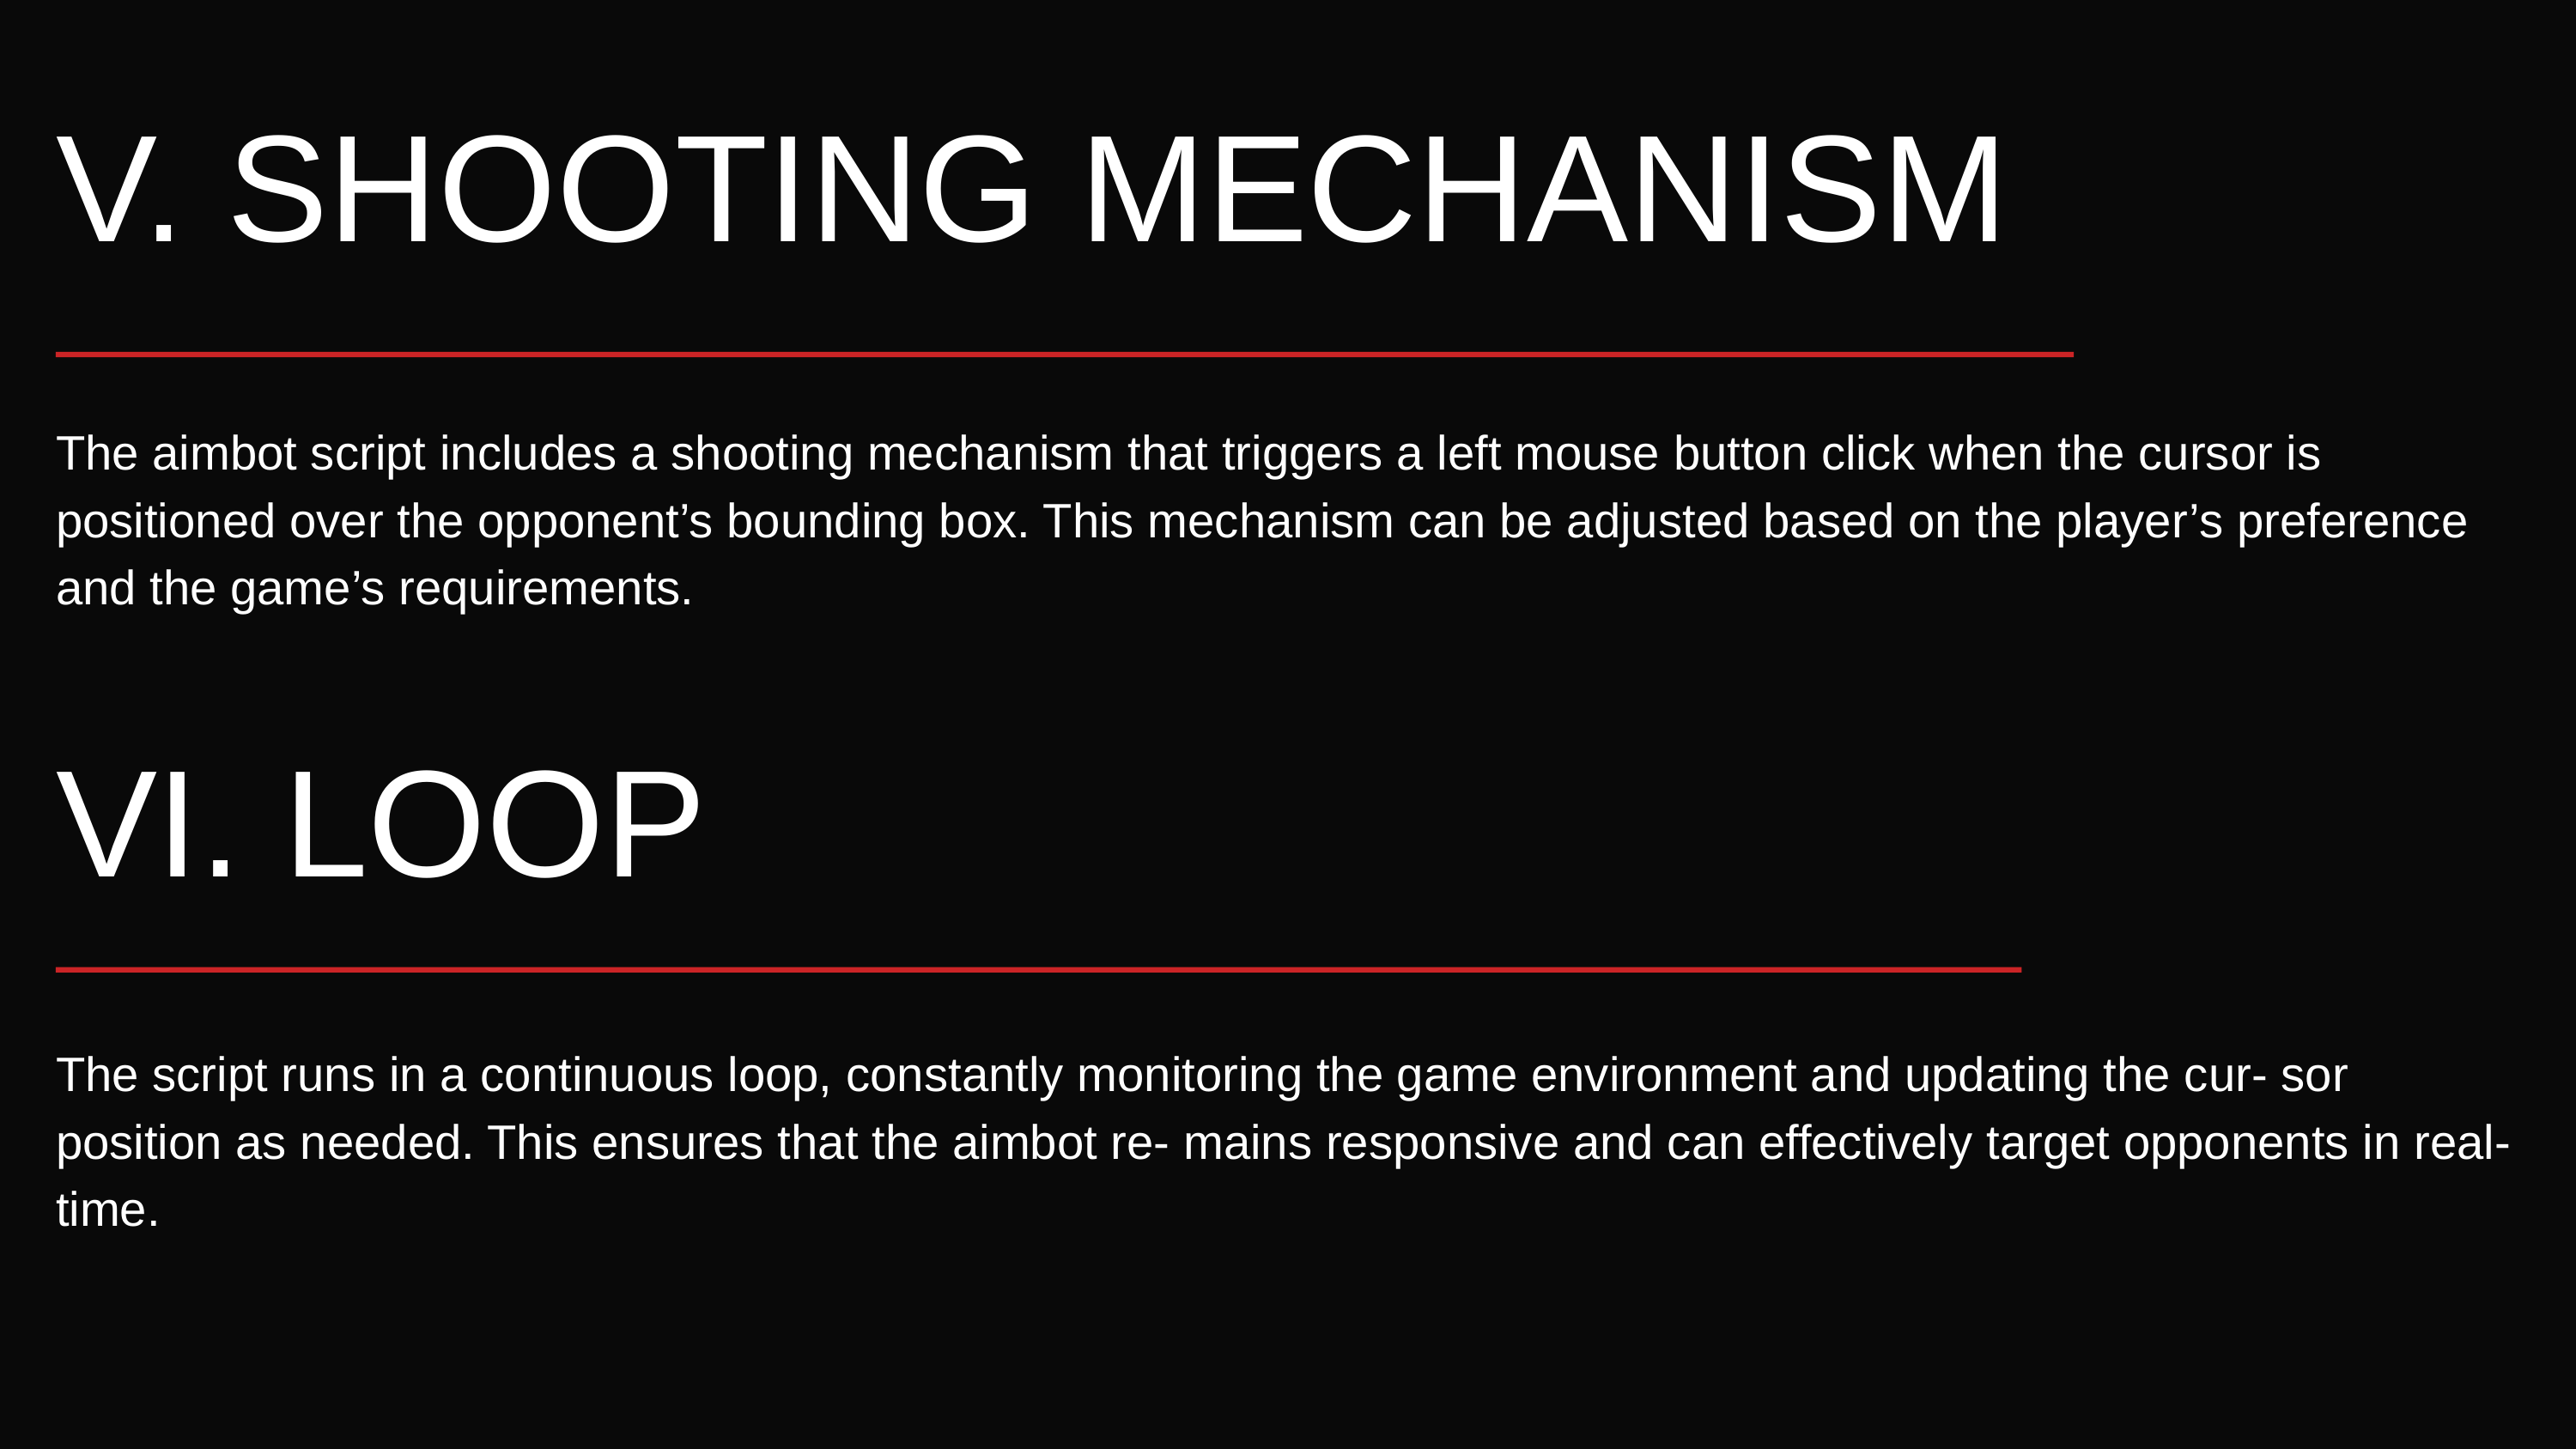

V. SHOOTING MECHANISM

The aimbot script includes a shooting mechanism that triggers a left mouse button click when the cursor is positioned over the opponent’s bounding box. This mechanism can be adjusted based on the player’s preference and the game’s requirements.

VI. LOOP

The script runs in a continuous loop, constantly monitoring the game environment and updating the cur- sor position as needed. This ensures that the aimbot re- mains responsive and can effectively target opponents in real-time.